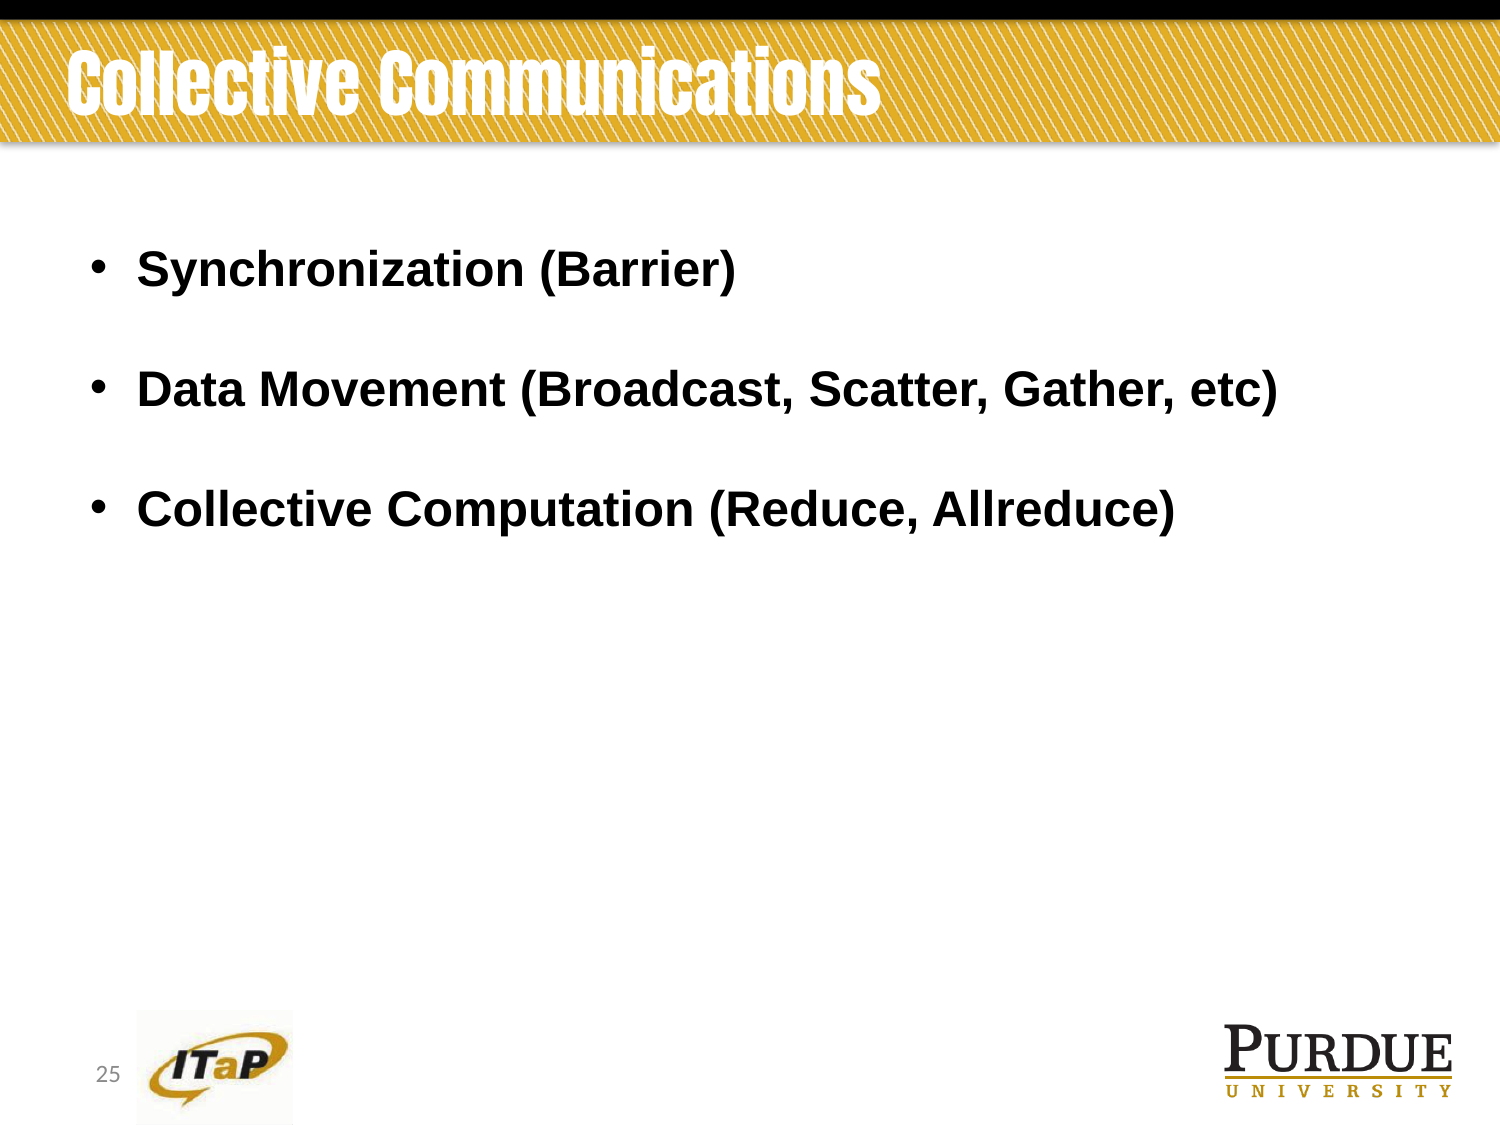

Collective Communications
Synchronization (Barrier)

Data Movement (Broadcast, Scatter, Gather, etc)

Collective Computation (Reduce, Allreduce)
25